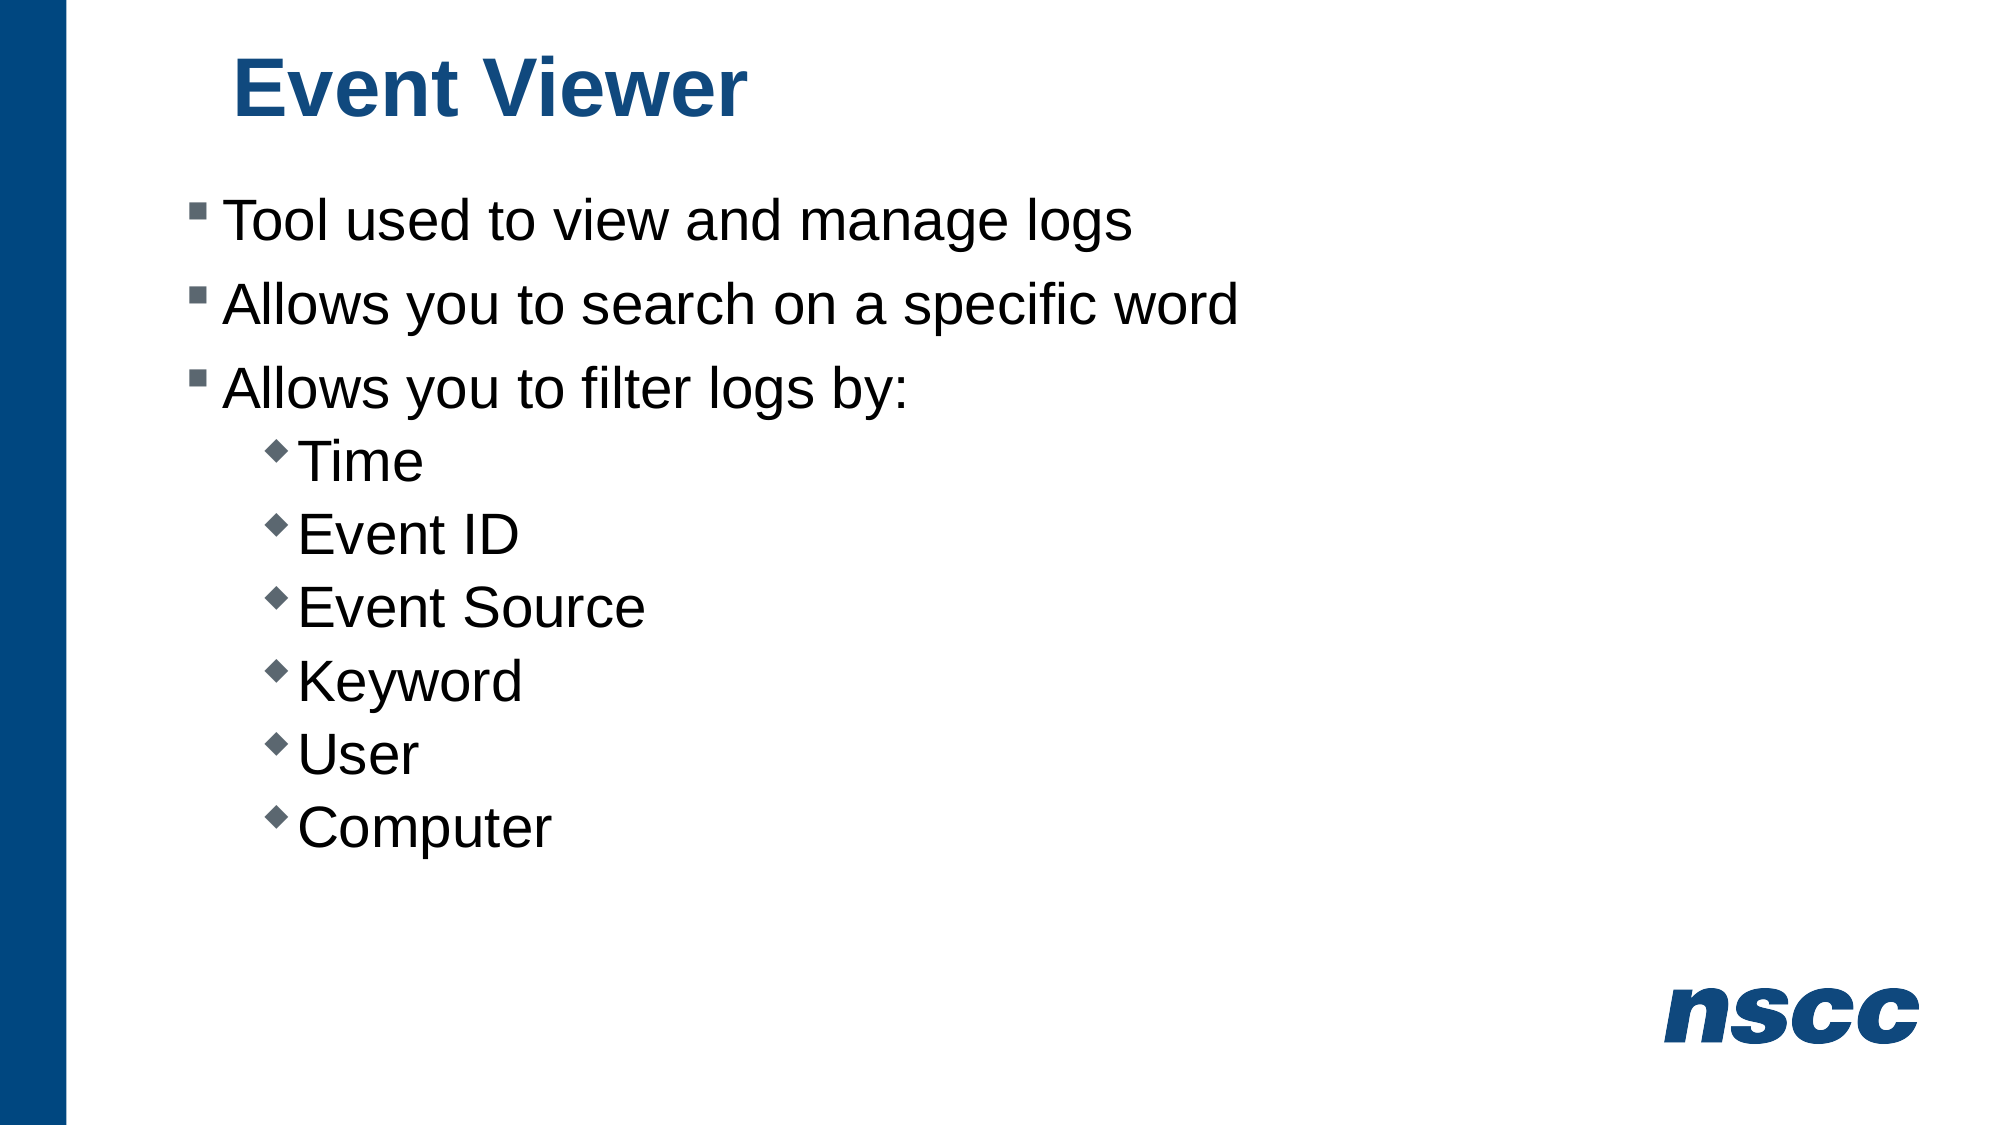

# Event Viewer
Tool used to view and manage logs
Allows you to search on a specific word
Allows you to filter logs by:
Time
Event ID
Event Source
Keyword
User
Computer